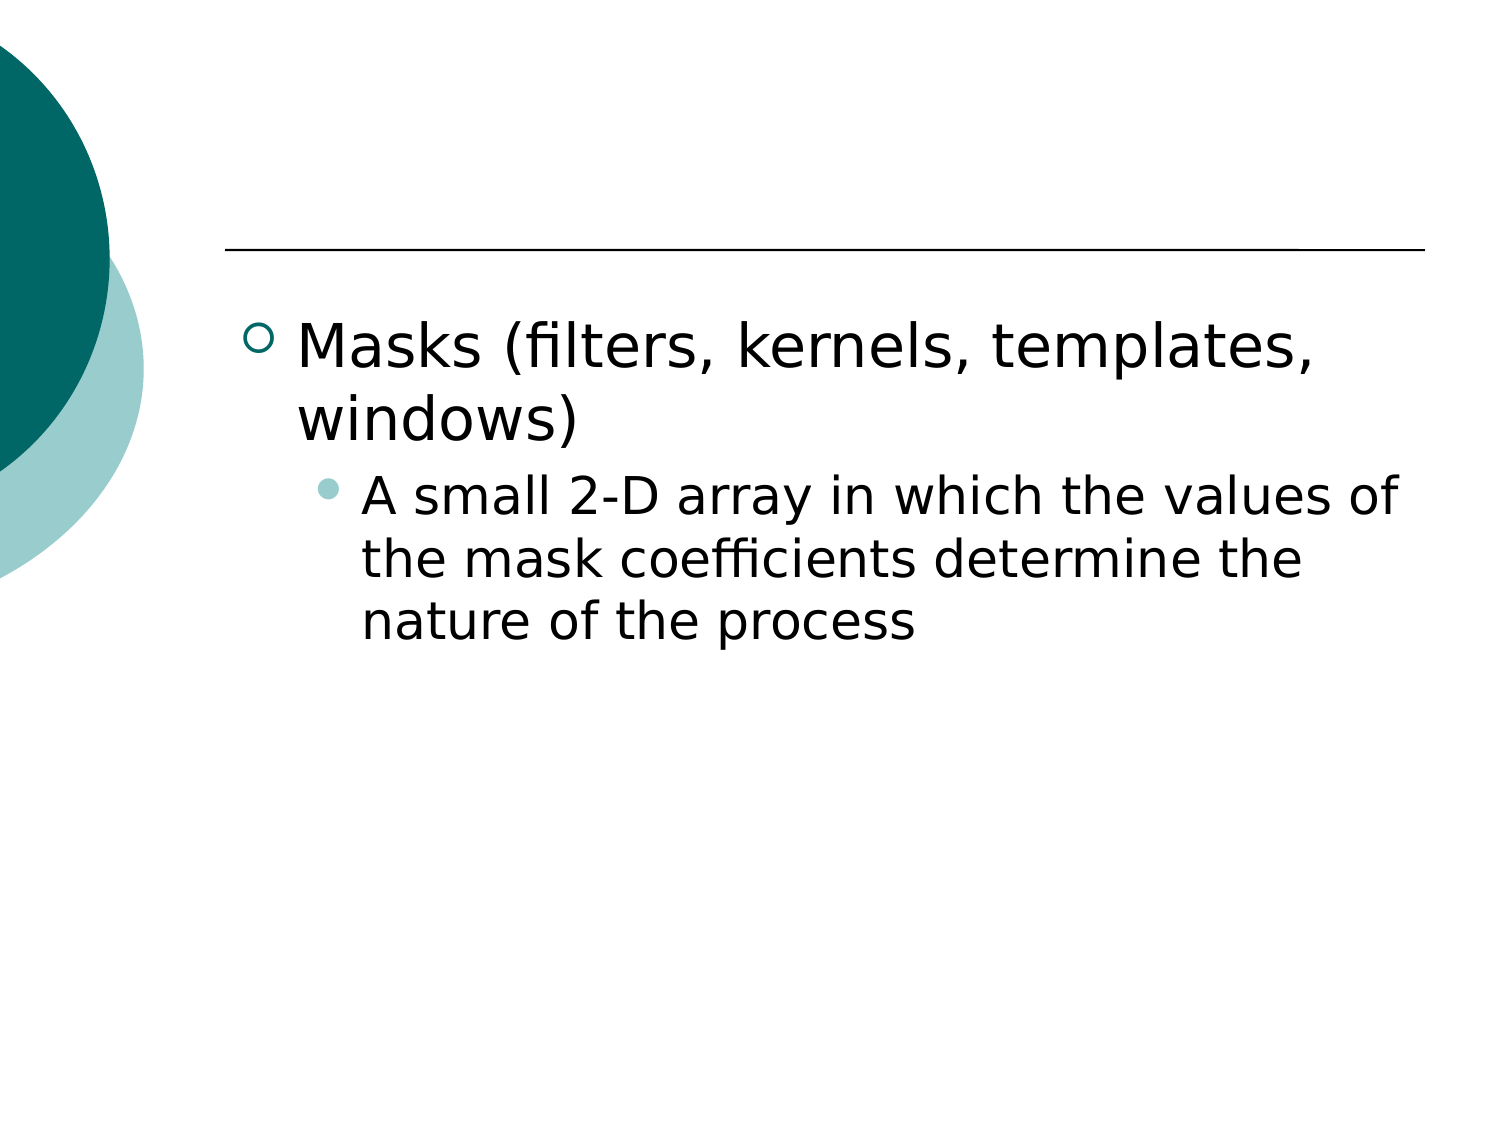

#
Masks (filters, kernels, templates, windows)
A small 2-D array in which the values of the mask coefficients determine the nature of the process